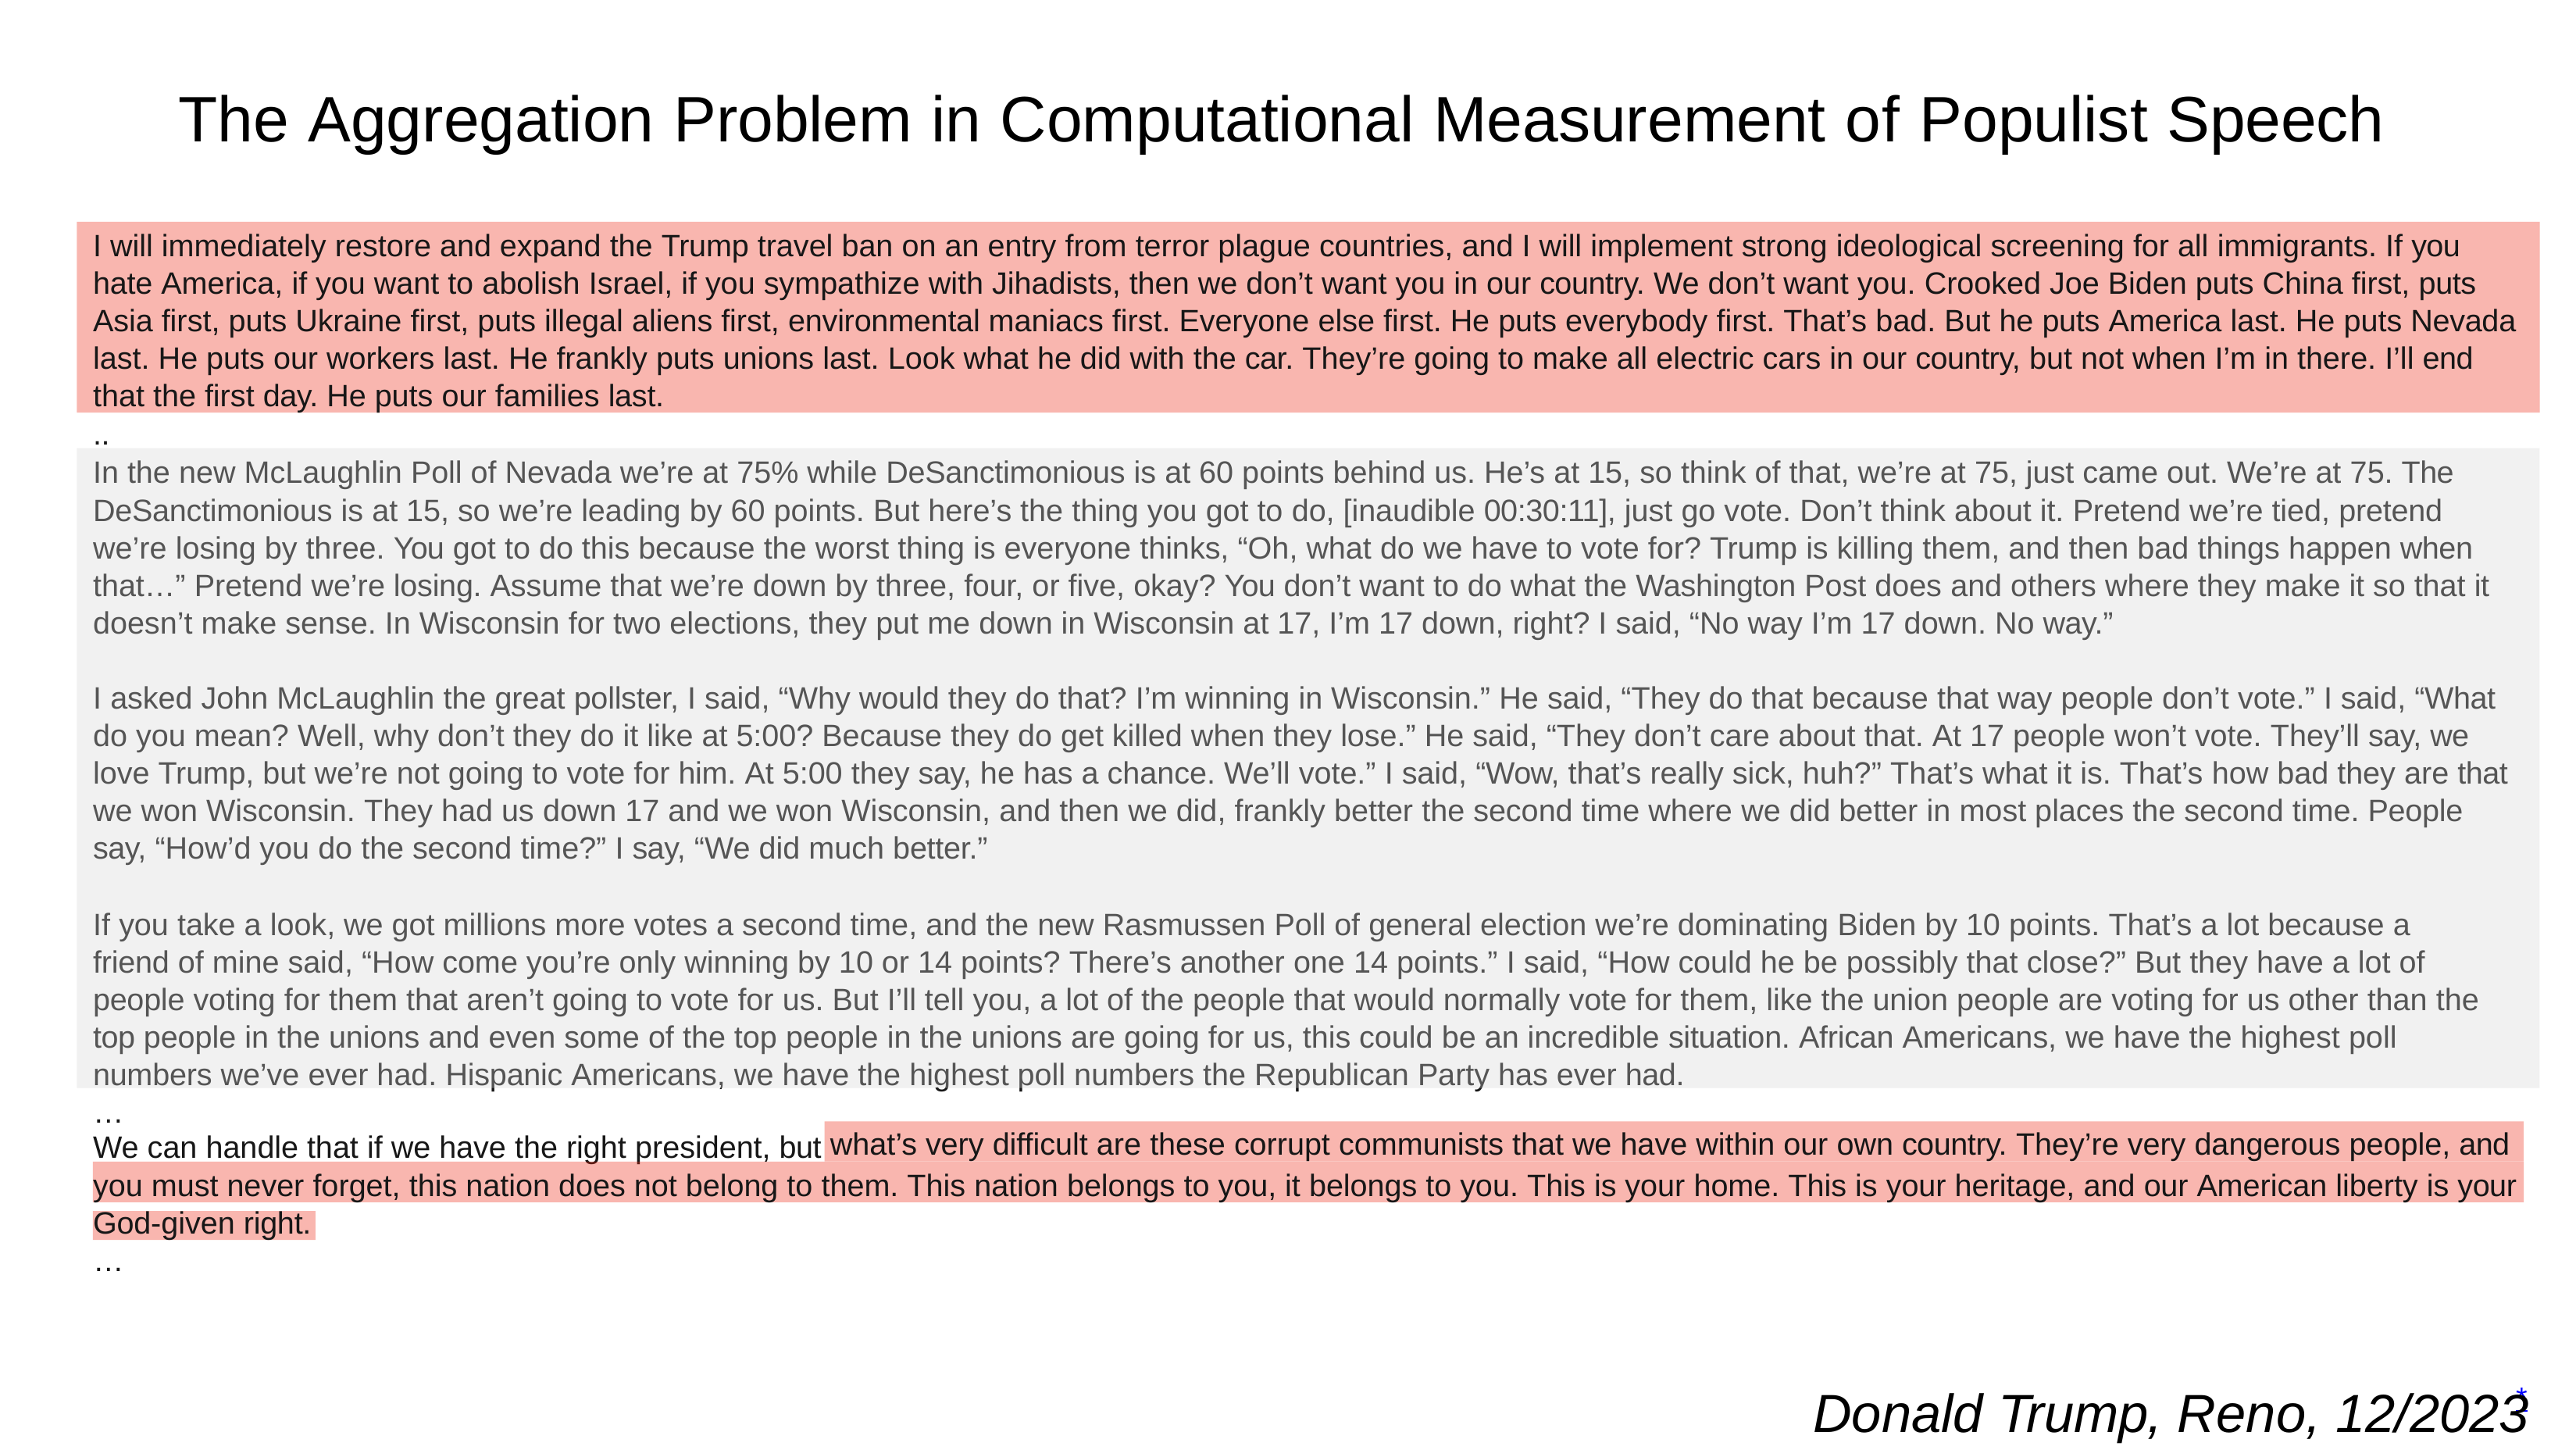

# The Aggregation Problem in Computational Measurement of Populist Speech
I will immediately restore and expand the Trump travel ban on an entry from terror plague countries, and I will implement strong ideological screening for all immigrants. If you hate America, if you want to abolish Israel, if you sympathize with Jihadists, then we don’t want you in our country. We don’t want you. Crooked Joe Biden puts China first, puts Asia first, puts Ukraine first, puts illegal aliens first, environmental maniacs first. Everyone else first. He puts everybody first. That’s bad. But he puts America last. He puts Nevada last. He puts our workers last. He frankly puts unions last. Look what he did with the car. They’re going to make all electric cars in our country, but not when I’m in there. I’ll end that the first day. He puts our families last.
..
In the new McLaughlin Poll of Nevada we’re at 75% while DeSanctimonious is at 60 points behind us. He’s at 15, so think of that, we’re at 75, just came out. We’re at 75. The DeSanctimonious is at 15, so we’re leading by 60 points. But here’s the thing you got to do, [inaudible 00:30:11], just go vote. Don’t think about it. Pretend we’re tied, pretend we’re losing by three. You got to do this because the worst thing is everyone thinks, “Oh, what do we have to vote for? Trump is killing them, and then bad things happen when that…” Pretend we’re losing. Assume that we’re down by three, four, or five, okay? You don’t want to do what the Washington Post does and others where they make it so that it doesn’t make sense. In Wisconsin for two elections, they put me down in Wisconsin at 17, I’m 17 down, right? I said, “No way I’m 17 down. No way.”

I asked John McLaughlin the great pollster, I said, “Why would they do that? I’m winning in Wisconsin.” He said, “They do that because that way people don’t vote.” I said, “What do you mean? Well, why don’t they do it like at 5:00? Because they do get killed when they lose.” He said, “They don’t care about that. At 17 people won’t vote. They’ll say, we love Trump, but we’re not going to vote for him. At 5:00 they say, he has a chance. We’ll vote.” I said, “Wow, that’s really sick, huh?” That’s what it is. That’s how bad they are that we won Wisconsin. They had us down 17 and we won Wisconsin, and then we did, frankly better the second time where we did better in most places the second time. People say, “How’d you do the second time?” I say, “We did much better.”

If you take a look, we got millions more votes a second time, and the new Rasmussen Poll of general election we’re dominating Biden by 10 points. That’s a lot because a friend of mine said, “How come you’re only winning by 10 or 14 points? There’s another one 14 points.” I said, “How could he be possibly that close?” But they have a lot of people voting for them that aren’t going to vote for us. But I’ll tell you, a lot of the people that would normally vote for them, like the union people are voting for us other than the top people in the unions and even some of the top people in the unions are going for us, this could be an incredible situation. African Americans, we have the highest poll numbers we’ve ever had. Hispanic Americans, we have the highest poll numbers the Republican Party has ever had.
…

what’s very difficult are these corrupt communists that we have within our own country. They’re very dangerous people, and
We can handle that if we have the right president, but
you must never forget, this nation does not belong to them. This nation belongs to you, it belongs to you. This is your home. This is your heritage, and our American liberty is your
God-given right.
…
Donald Trump, Reno, 12/2023